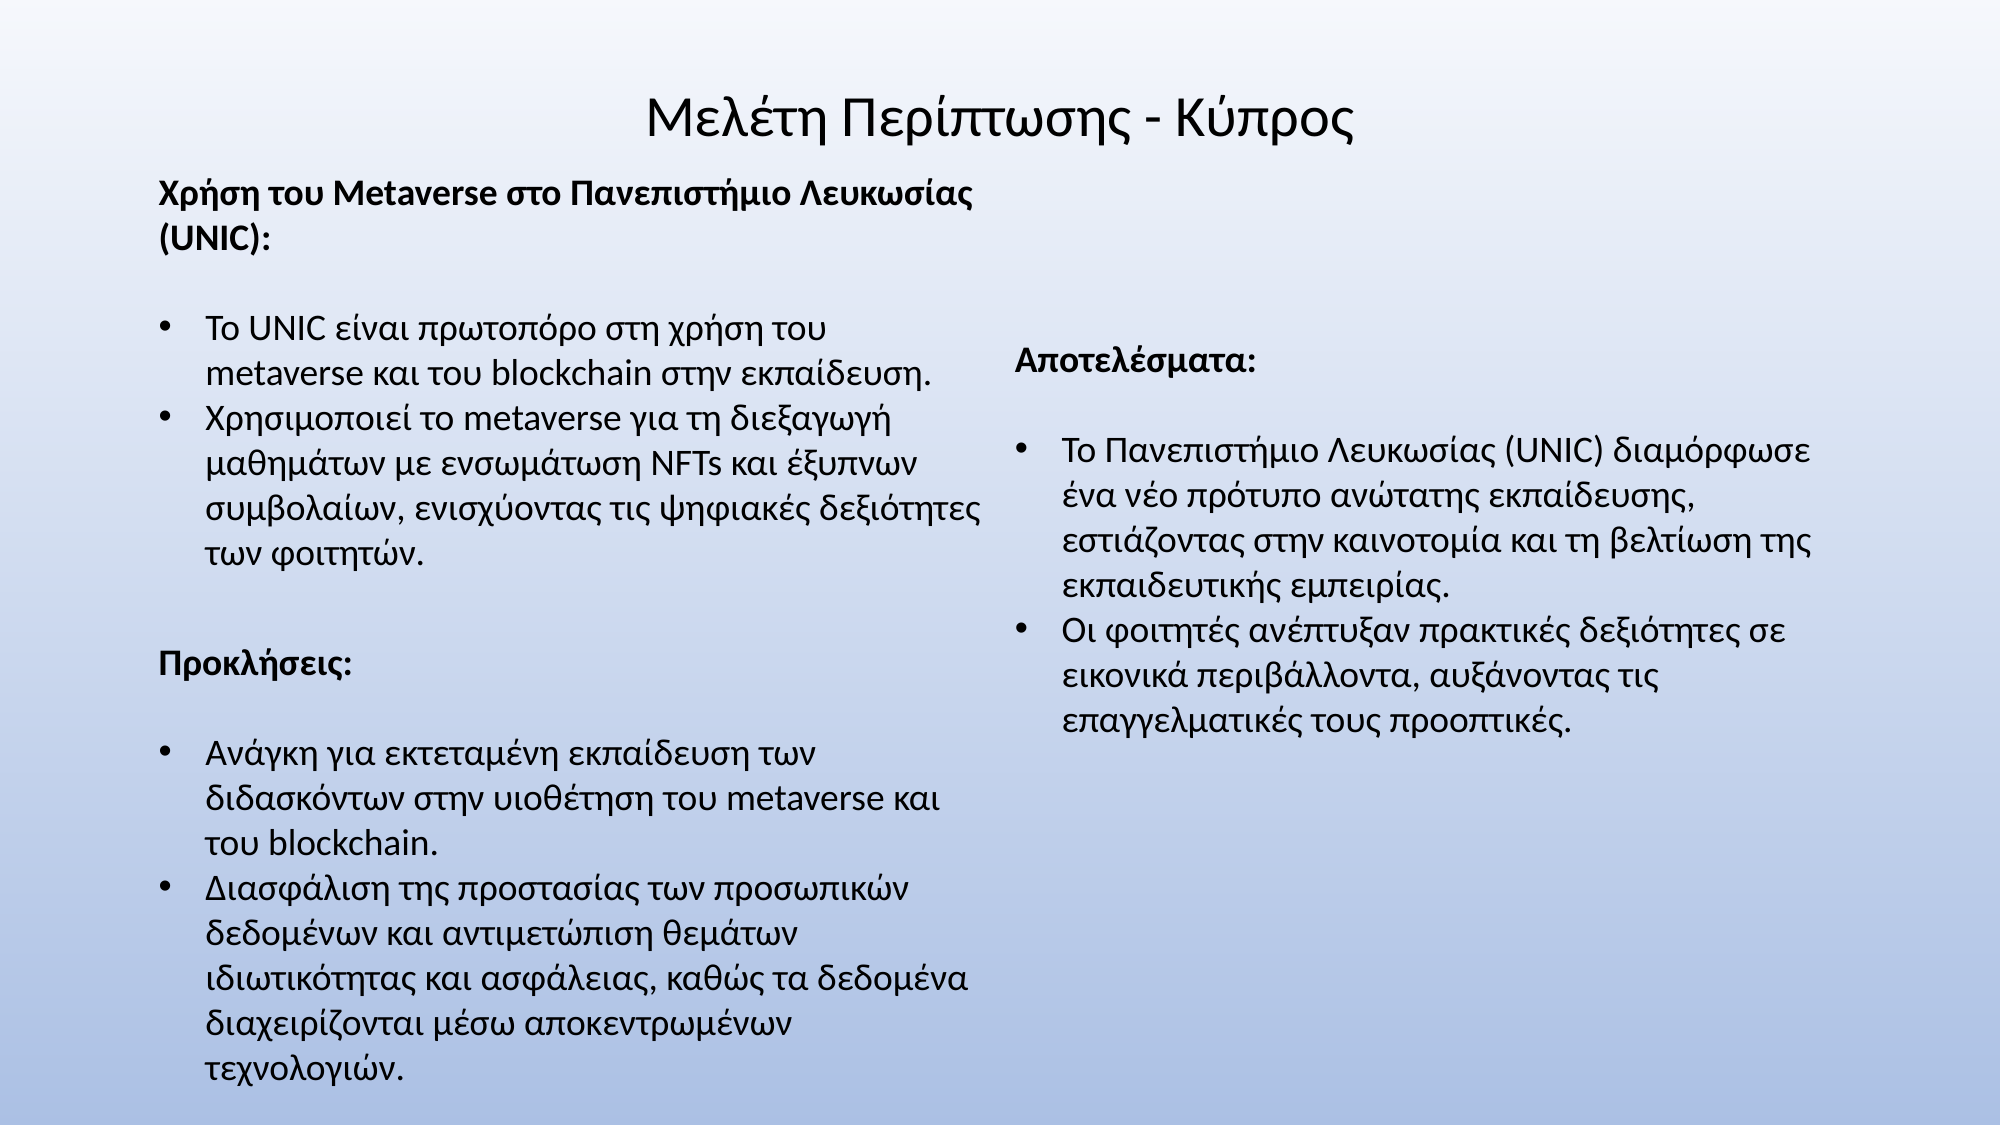

Μελέτη Περίπτωσης - Κύπρος
Χρήση του Metaverse στο Πανεπιστήμιο Λευκωσίας (UNIC):

Το UNIC είναι πρωτοπόρο στη χρήση του metaverse και του blockchain στην εκπαίδευση.
Χρησιμοποιεί το metaverse για τη διεξαγωγή μαθημάτων με ενσωμάτωση NFTs και έξυπνων συμβολαίων, ενισχύοντας τις ψηφιακές δεξιότητες των φοιτητών.

Αποτελέσματα:

Το Πανεπιστήμιο Λευκωσίας (UNIC) διαμόρφωσε ένα νέο πρότυπο ανώτατης εκπαίδευσης, εστιάζοντας στην καινοτομία και τη βελτίωση της εκπαιδευτικής εμπειρίας.
Οι φοιτητές ανέπτυξαν πρακτικές δεξιότητες σε εικονικά περιβάλλοντα, αυξάνοντας τις επαγγελματικές τους προοπτικές.

Προκλήσεις:

Ανάγκη για εκτεταμένη εκπαίδευση των διδασκόντων στην υιοθέτηση του metaverse και του blockchain.
Διασφάλιση της προστασίας των προσωπικών δεδομένων και αντιμετώπιση θεμάτων ιδιωτικότητας και ασφάλειας, καθώς τα δεδομένα διαχειρίζονται μέσω αποκεντρωμένων τεχνολογιών​​.